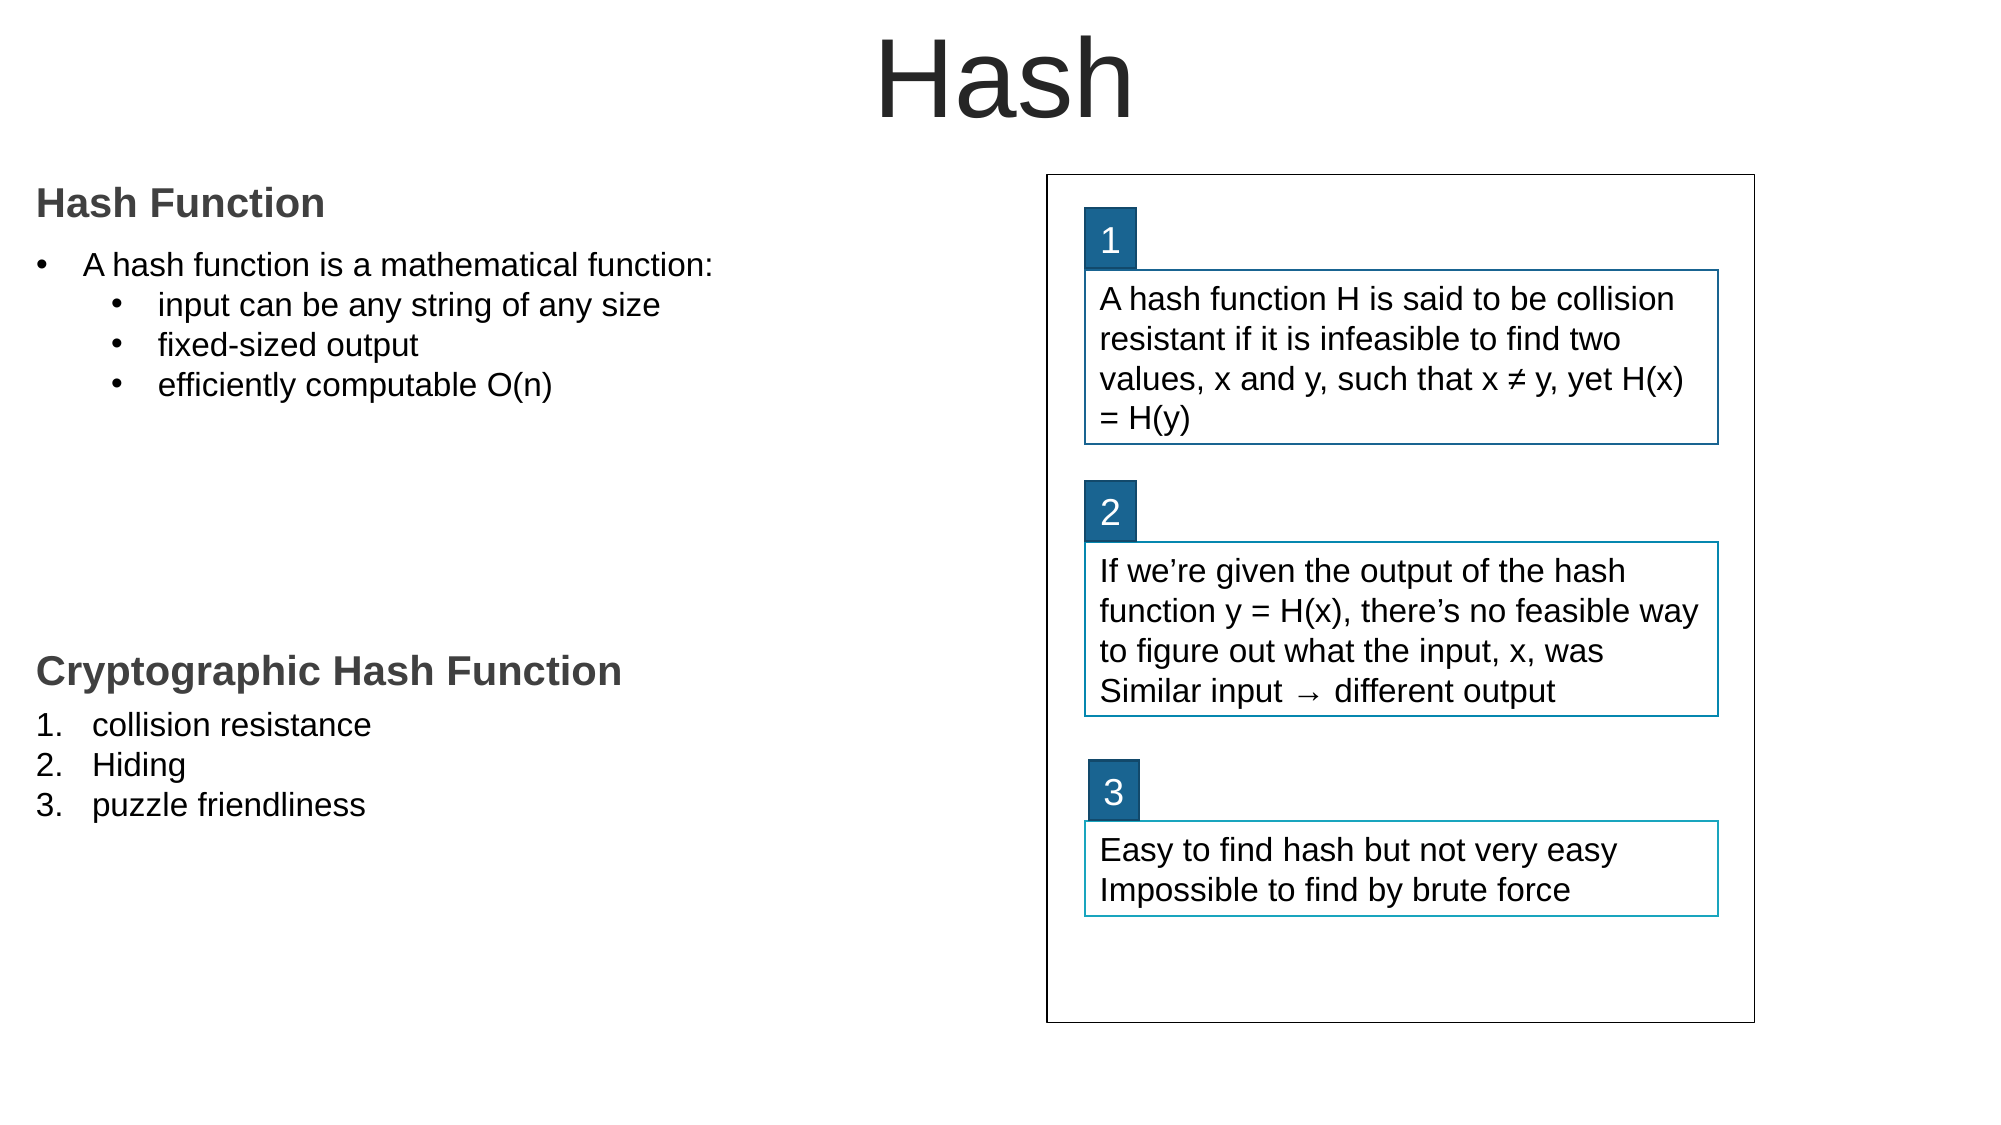

Hash
Hash Function

1
A hash function is a mathematical function:
input can be any string of any size
fixed-sized output
efficiently computable O(n)
A hash function H is said to be collision resistant if it is infeasible to find two values, x and y, such that x ≠ y, yet H(x) = H(y)
2
If we’re given the output of the hash function y = H(x), there’s no feasible way to figure out what the input, x, was
Similar input → different output
Cryptographic Hash Function
collision resistance
Hiding
puzzle friendliness
3
Easy to find hash but not very easy
Impossible to find by brute force